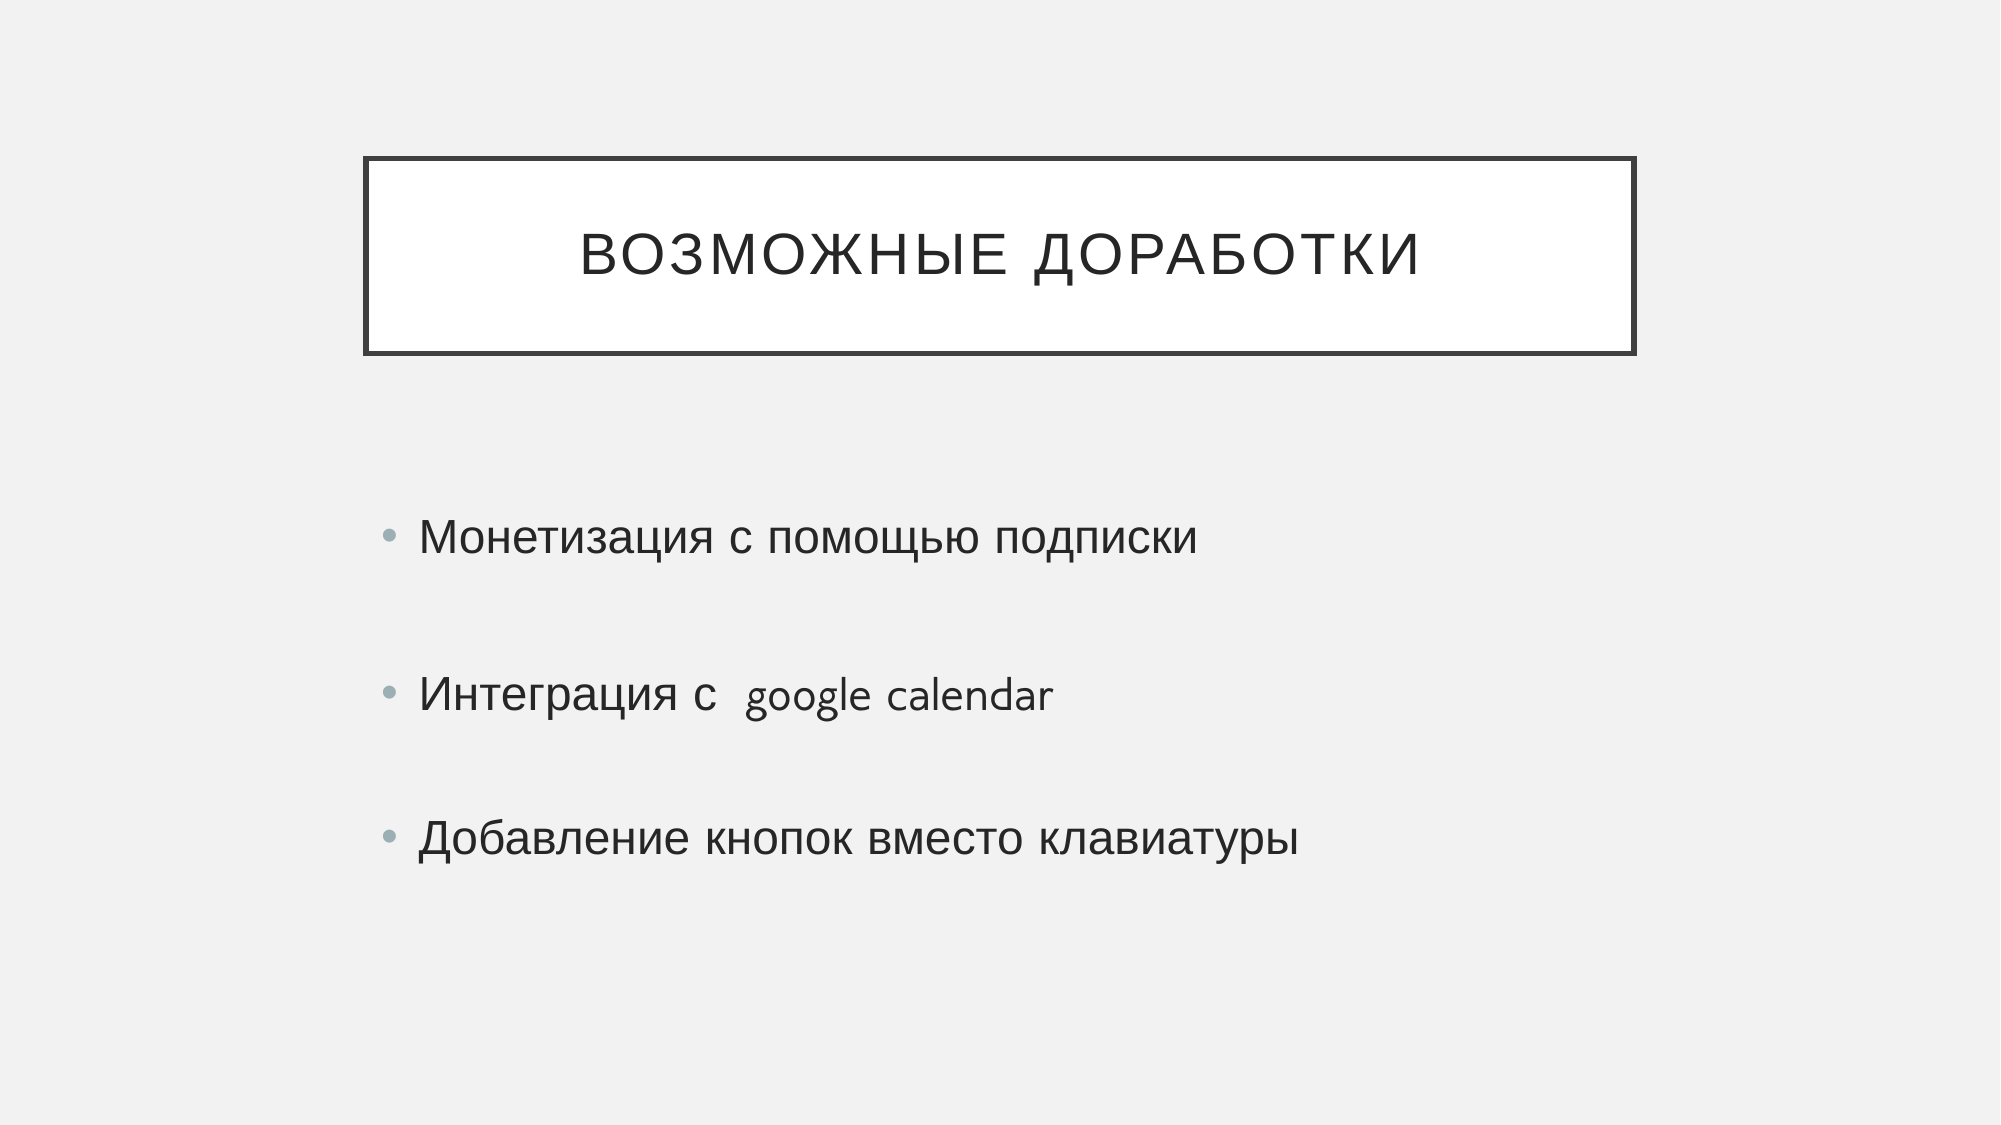

# Возможные доработки

Монетизация с помощью подписки

Интеграция с  google calendar

Добавление кнопок вместо клавиатуры